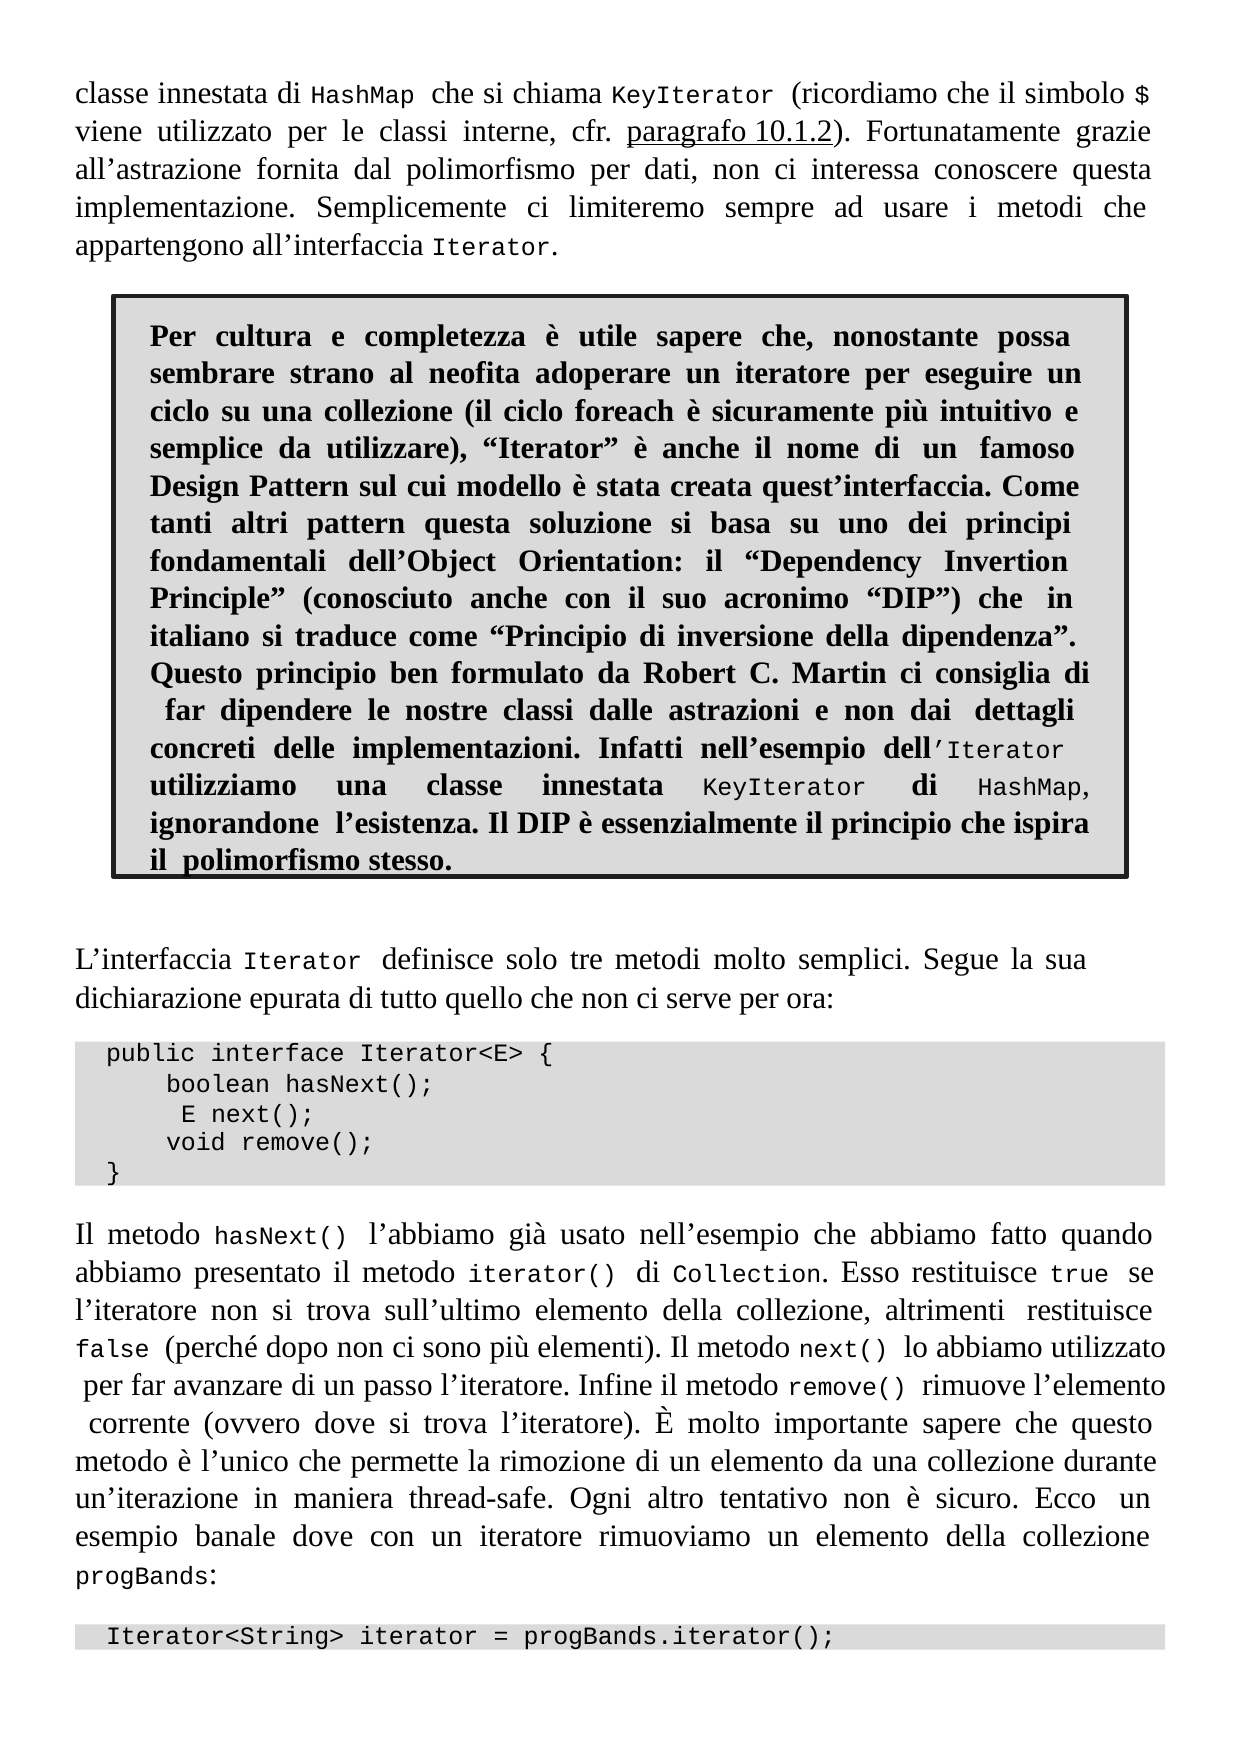

classe innestata di HashMap che si chiama KeyIterator (ricordiamo che il simbolo $  viene utilizzato per le classi interne, cfr. paragrafo 10.1.2). Fortunatamente grazie  all’astrazione fornita dal polimorfismo per dati, non ci interessa conoscere questa  implementazione. Semplicemente ci limiteremo sempre ad usare i metodi che  appartengono all’interfaccia Iterator.
Per cultura e completezza è utile sapere che, nonostante possa  sembrare strano al neofita adoperare un iteratore per eseguire un  ciclo su una collezione (il ciclo foreach è sicuramente più intuitivo e  semplice da utilizzare), “Iterator” è anche il nome di un famoso  Design Pattern sul cui modello è stata creata quest’interfaccia. Come  tanti altri pattern questa soluzione si basa su uno dei principi  fondamentali dell’Object Orientation: il “Dependency Invertion  Principle” (conosciuto anche con il suo acronimo “DIP”) che in  italiano si traduce come “Principio di inversione della dipendenza”.  Questo principio ben formulato da Robert C. Martin ci consiglia di  far dipendere le nostre classi dalle astrazioni e non dai dettagli  concreti delle implementazioni. Infatti nell’esempio dell’Iterator  utilizziamo una classe innestata KeyIterator di HashMap, ignorandone  l’esistenza. Il DIP è essenzialmente il principio che ispira il  polimorfismo stesso.
L’interfaccia Iterator definisce solo tre metodi molto semplici. Segue la sua  dichiarazione epurata di tutto quello che non ci serve per ora:
public interface Iterator<E> {
boolean hasNext();  E next();
void remove();
}
Il metodo hasNext() l’abbiamo già usato nell’esempio che abbiamo fatto quando  abbiamo presentato il metodo iterator() di Collection. Esso restituisce true se  l’iteratore non si trova sull’ultimo elemento della collezione, altrimenti restituisce  false (perché dopo non ci sono più elementi). Il metodo next() lo abbiamo utilizzato  per far avanzare di un passo l’iteratore. Infine il metodo remove() rimuove l’elemento  corrente (ovvero dove si trova l’iteratore). È molto importante sapere che questo  metodo è l’unico che permette la rimozione di un elemento da una collezione durante  un’iterazione in maniera thread-safe. Ogni altro tentativo non è sicuro. Ecco un  esempio banale dove con un iteratore rimuoviamo un elemento della collezione  progBands:
Iterator<String> iterator = progBands.iterator();